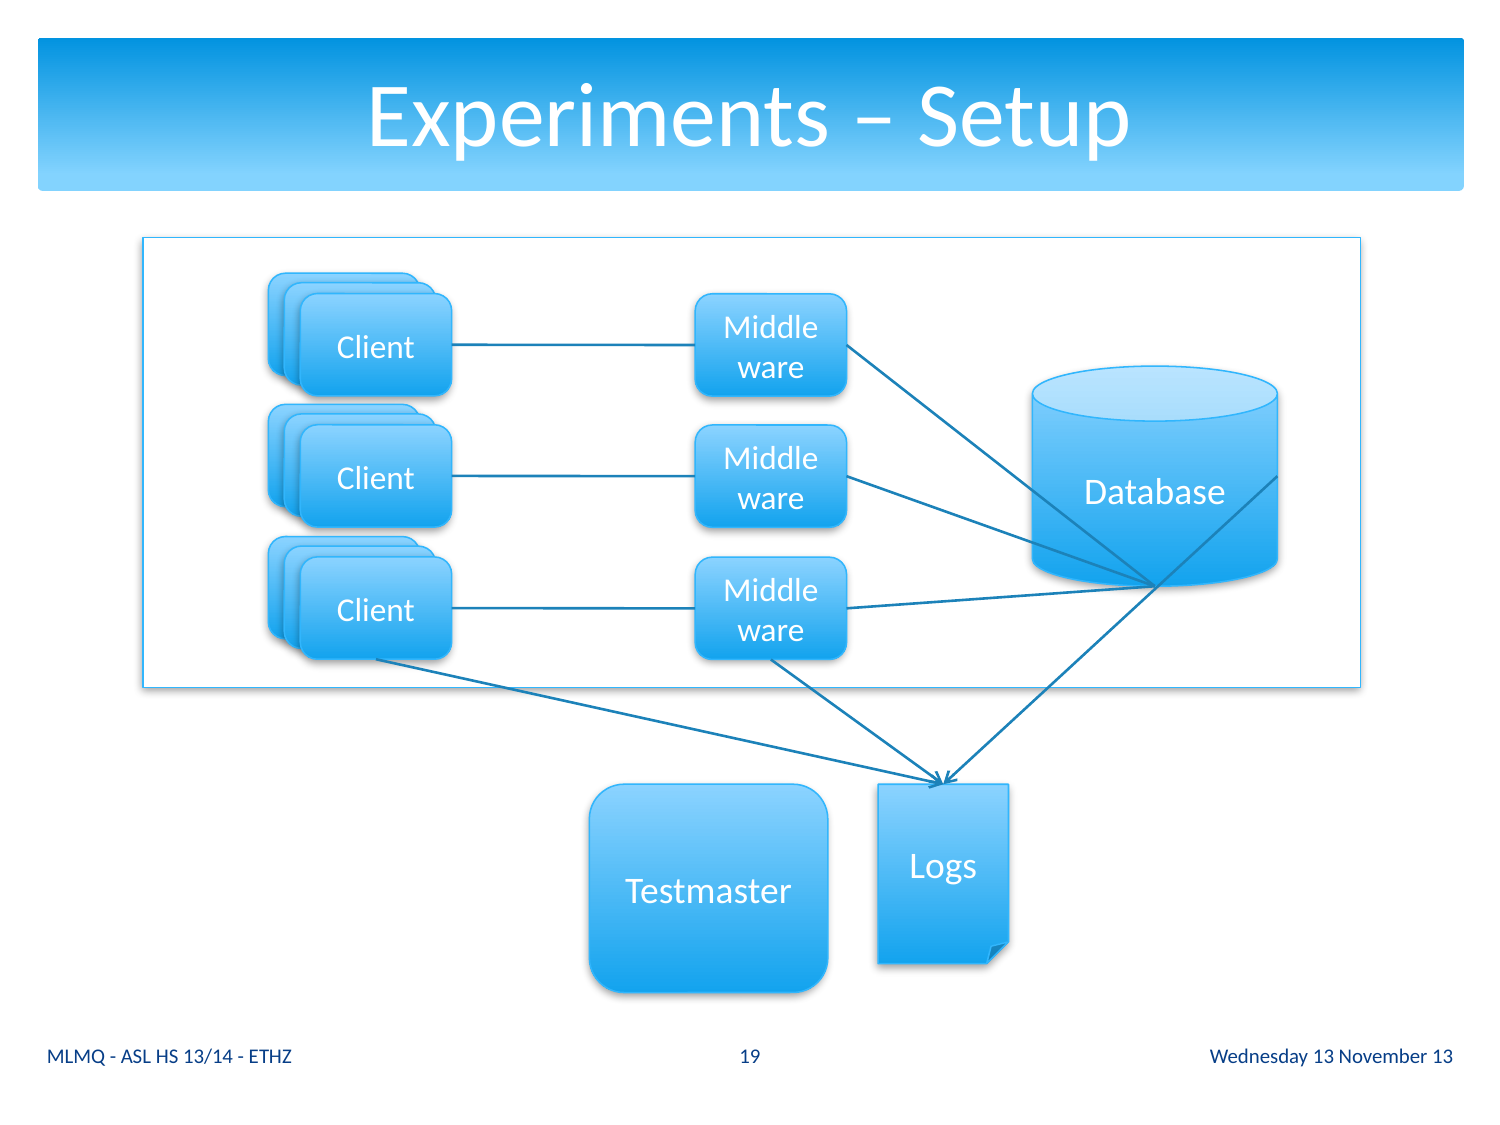

# Experiments – Setup

Client
Client
Client
Middleware
Database
Client
Client
Client
Middleware
Client
Client
Client
Middleware
Testmaster
Logs
19
MLMQ - ASL HS 13/14 - ETHZ
Wednesday 13 November 13